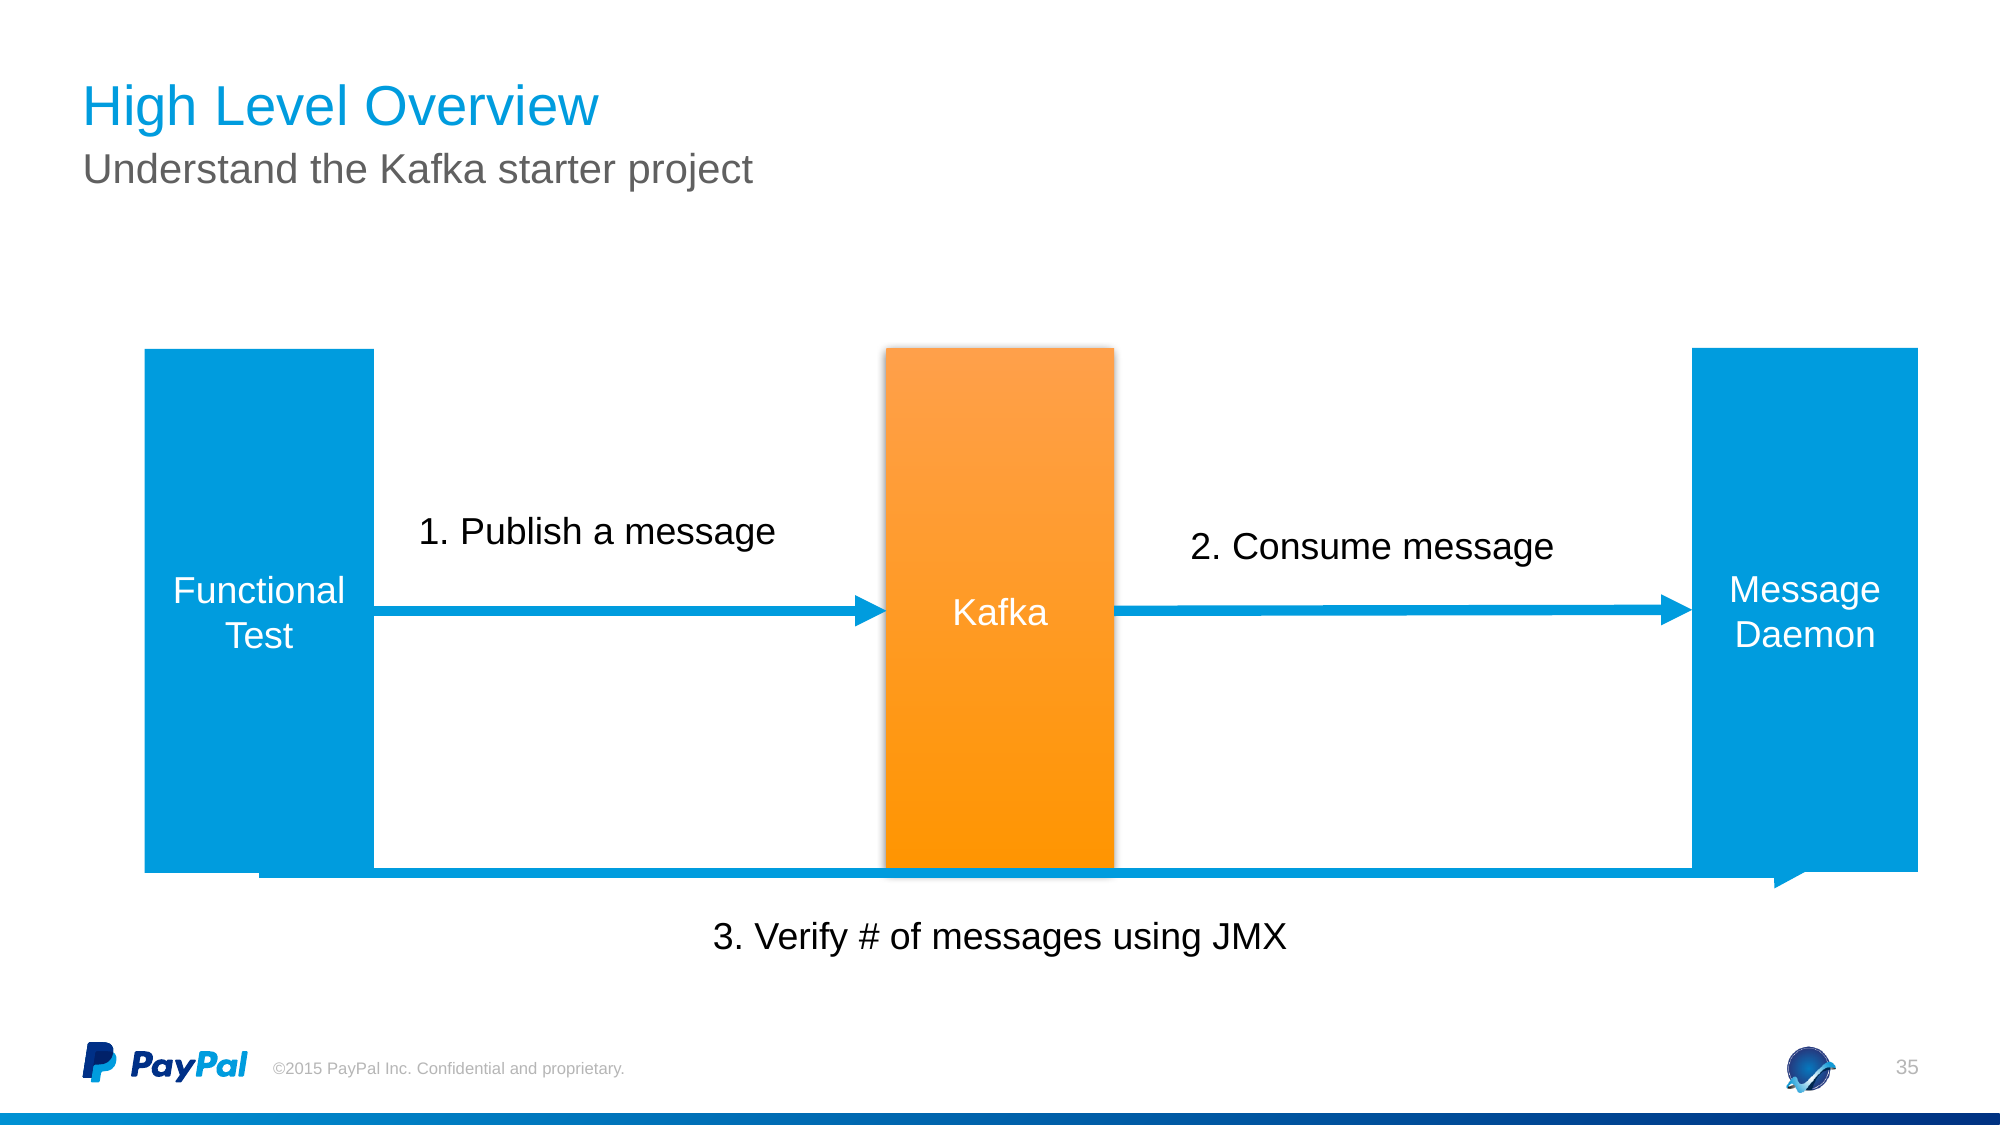

# High Level Overview
Understand the Kafka starter project
Message Daemon
Functional Test
Kafka
1. Publish a message
2. Consume message
3. Verify # of messages using JMX
©2015 PayPal Inc. Confidential and proprietary.
35